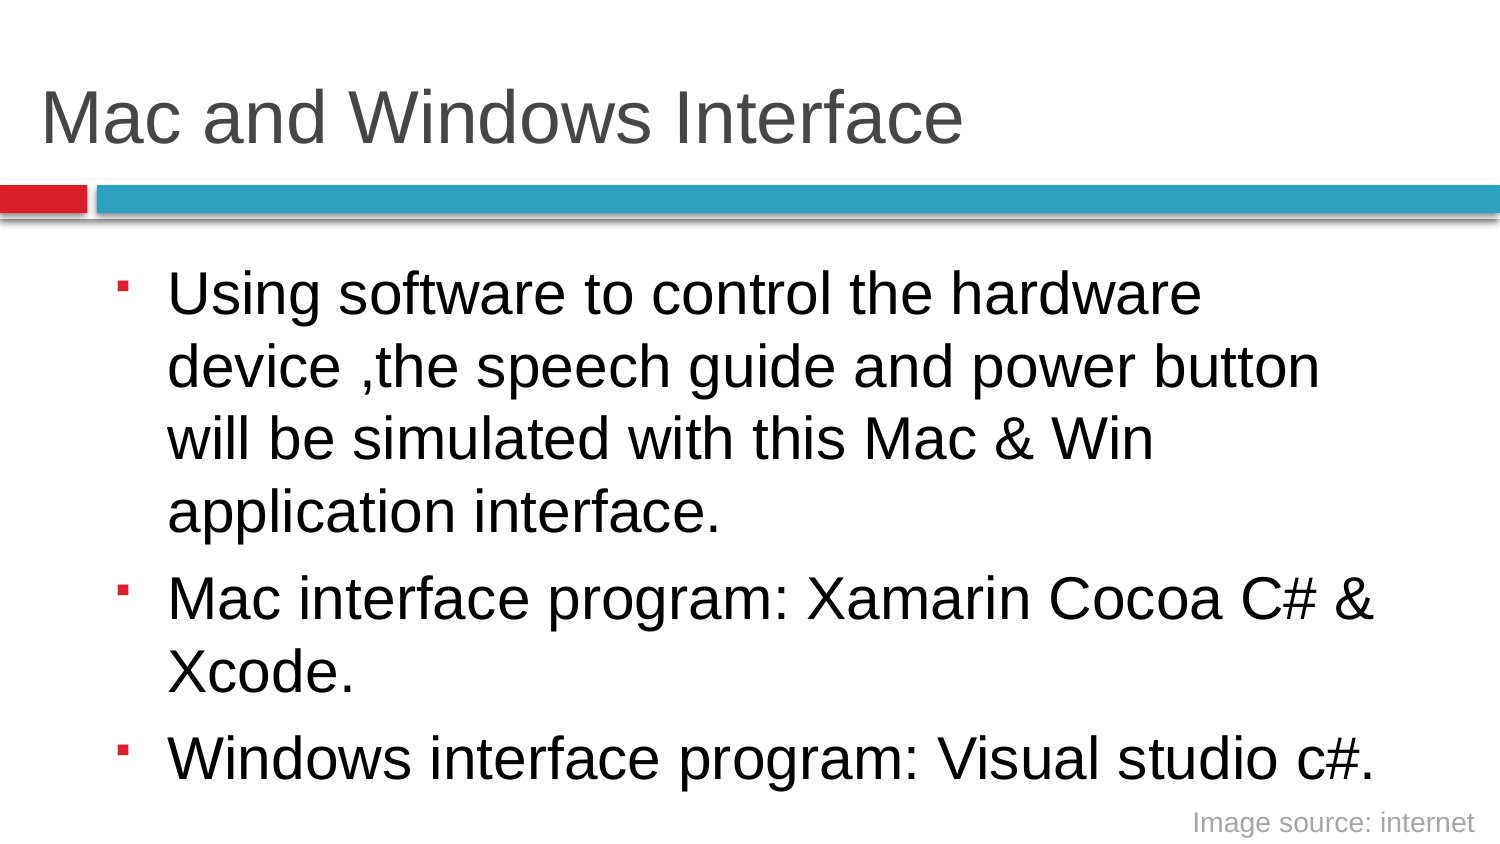

# Mac and Windows Interface
Using software to control the hardware device ,the speech guide and power button will be simulated with this Mac & Win application interface.
Mac interface program: Xamarin Cocoa C# & Xcode.
Windows interface program: Visual studio c#.

Image source: internet